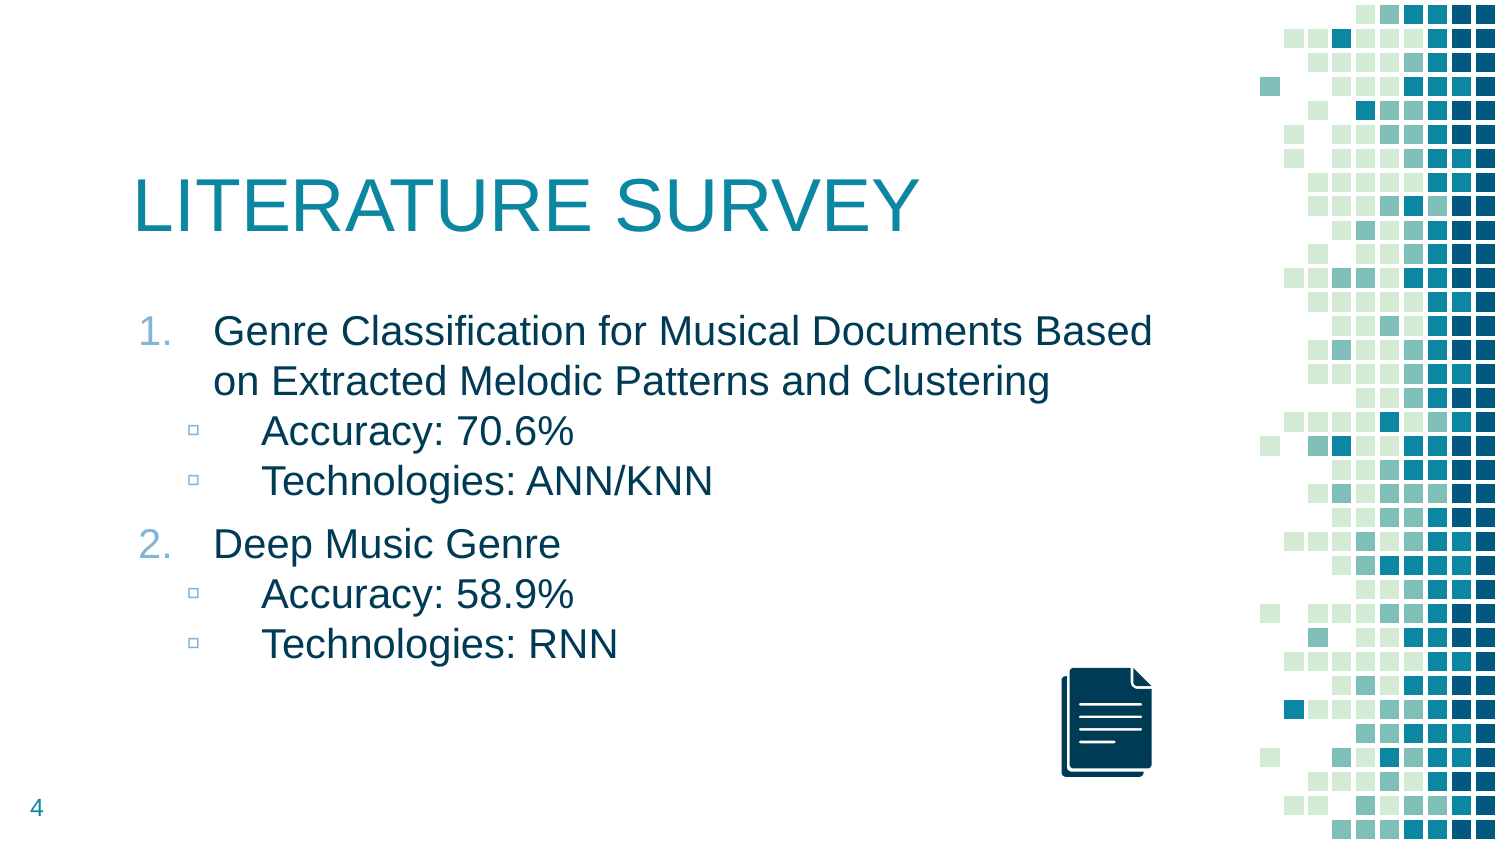

# LITERATURE SURVEY
Genre Classification for Musical Documents Based on Extracted Melodic Patterns and Clustering
Accuracy: 70.6%
Technologies: ANN/KNN
Deep Music Genre
Accuracy: 58.9%
Technologies: RNN

4